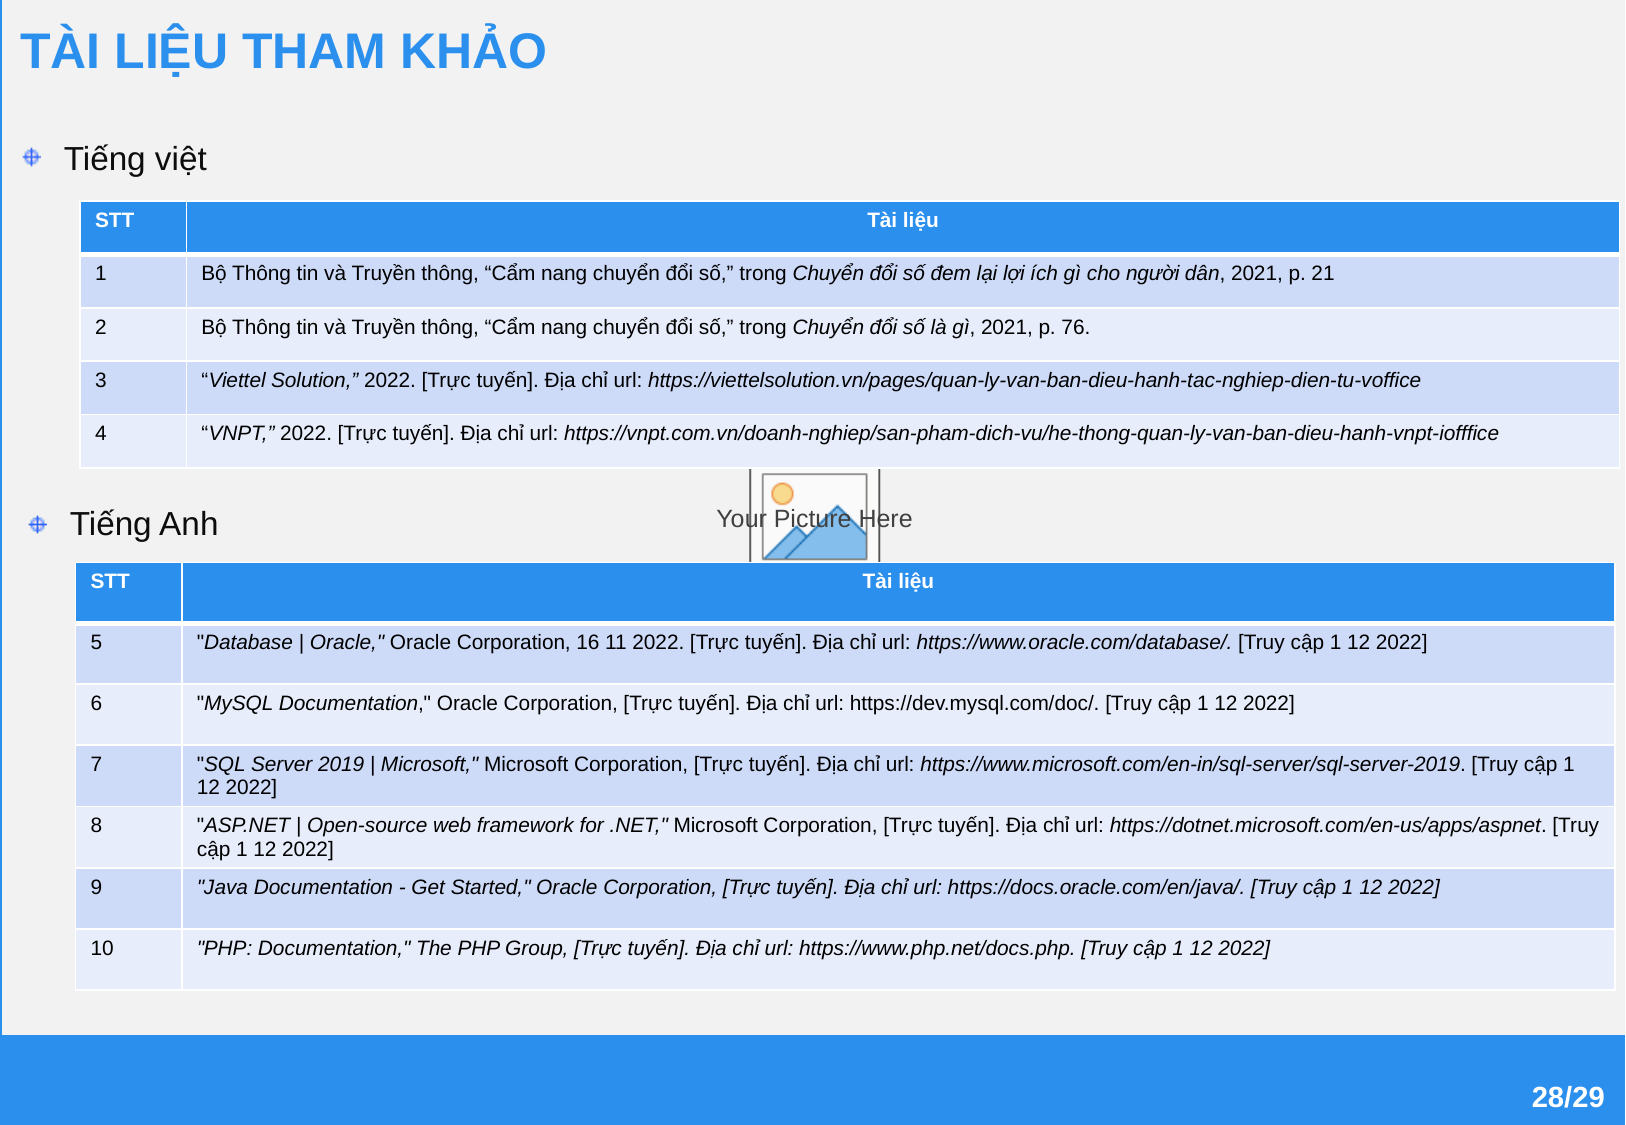

TÀI LIỆU THAM KHẢO
Tiếng việt

| STT | Tài liệu |
| --- | --- |
| 1 | Bộ Thông tin và Truyền thông, “Cẩm nang chuyển đổi số,” trong Chuyển đổi số đem lại lợi ích gì cho người dân, 2021, p. 21 |
| 2 | Bộ Thông tin và Truyền thông, “Cẩm nang chuyển đổi số,” trong Chuyển đổi số là gì, 2021, p. 76. |
| 3 | “Viettel Solution,” 2022. [Trực tuyến]. Địa chỉ url: https://viettelsolution.vn/pages/quan-ly-van-ban-dieu-hanh-tac-nghiep-dien-tu-voffice |
| 4 | “VNPT,” 2022. [Trực tuyến]. Địa chỉ url: https://vnpt.com.vn/doanh-nghiep/san-pham-dich-vu/he-thong-quan-ly-van-ban-dieu-hanh-vnpt-iofffice |
Tiếng Anh

| STT | Tài liệu |
| --- | --- |
| 5 | "Database | Oracle," Oracle Corporation, 16 11 2022. [Trực tuyến]. Địa chỉ url: https://www.oracle.com/database/. [Truy cập 1 12 2022] |
| 6 | "MySQL Documentation," Oracle Corporation, [Trực tuyến]. Địa chỉ url: https://dev.mysql.com/doc/. [Truy cập 1 12 2022] |
| 7 | "SQL Server 2019 | Microsoft," Microsoft Corporation, [Trực tuyến]. Địa chỉ url: https://www.microsoft.com/en-in/sql-server/sql-server-2019. [Truy cập 1 12 2022] |
| 8 | "ASP.NET | Open-source web framework for .NET," Microsoft Corporation, [Trực tuyến]. Địa chỉ url: https://dotnet.microsoft.com/en-us/apps/aspnet. [Truy cập 1 12 2022] |
| 9 | "Java Documentation - Get Started," Oracle Corporation, [Trực tuyến]. Địa chỉ url: https://docs.oracle.com/en/java/. [Truy cập 1 12 2022] |
| 10 | "PHP: Documentation," The PHP Group, [Trực tuyến]. Địa chỉ url: https://www.php.net/docs.php. [Truy cập 1 12 2022] |
28/29